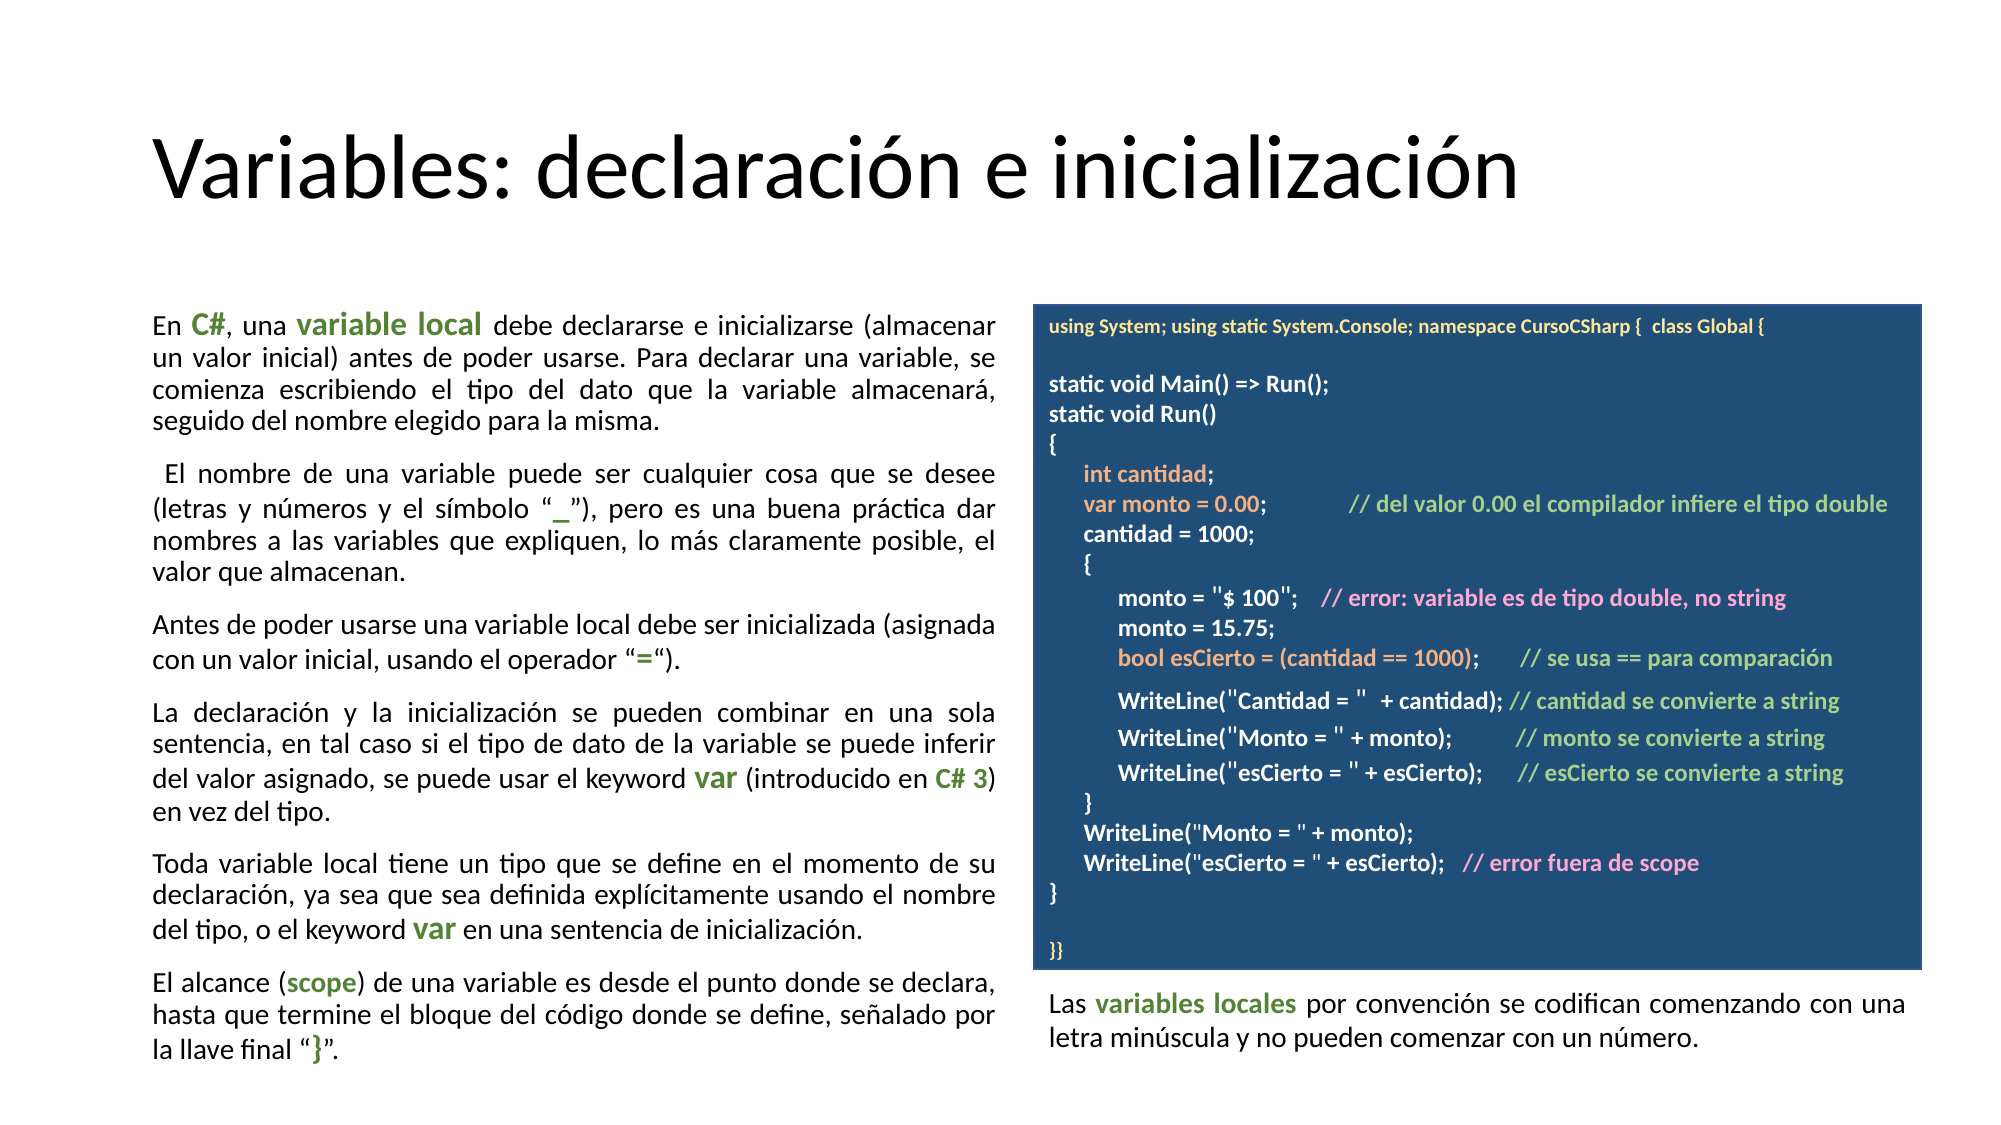

# Variables: declaración e inicialización
En C#, una variable local debe declararse e inicializarse (almacenar un valor inicial) antes de poder usarse. Para declarar una variable, se comienza escribiendo el tipo del dato que la variable almacenará, seguido del nombre elegido para la misma.
 El nombre de una variable puede ser cualquier cosa que se desee (letras y números y el símbolo “_”), pero es una buena práctica dar nombres a las variables que expliquen, lo más claramente posible, el valor que almacenan.
Antes de poder usarse una variable local debe ser inicializada (asignada con un valor inicial, usando el operador “=“).
La declaración y la inicialización se pueden combinar en una sola sentencia, en tal caso si el tipo de dato de la variable se puede inferir del valor asignado, se puede usar el keyword var (introducido en C# 3) en vez del tipo.
Toda variable local tiene un tipo que se define en el momento de su declaración, ya sea que sea definida explícitamente usando el nombre del tipo, o el keyword var en una sentencia de inicialización.
El alcance (scope) de una variable es desde el punto donde se declara, hasta que termine el bloque del código donde se define, señalado por la llave final “}”.

using System; using static System.Console; namespace CursoCSharp {  class Global {

static void Main() => Run();
static void Run()
{
      int cantidad;
      var monto = 0.00;	// del valor 0.00 el compilador infiere el tipo double
      cantidad = 1000;
      {
            monto = "$ 100";    // error: variable es de tipo double, no string
            monto = 15.75;
            bool esCierto = (cantidad == 1000);       // se usa == para comparación
            WriteLine("Cantidad = "  + cantidad); // cantidad se convierte a string
            WriteLine("Monto = " + monto);           // monto se convierte a string
            WriteLine("esCierto = " + esCierto);      // esCierto se convierte a string
      }
      WriteLine("Monto = " + monto);
      WriteLine("esCierto = " + esCierto);   // error fuera de scope
}

}}
Las variables locales por convención se codifican comenzando con una letra minúscula y no pueden comenzar con un número.